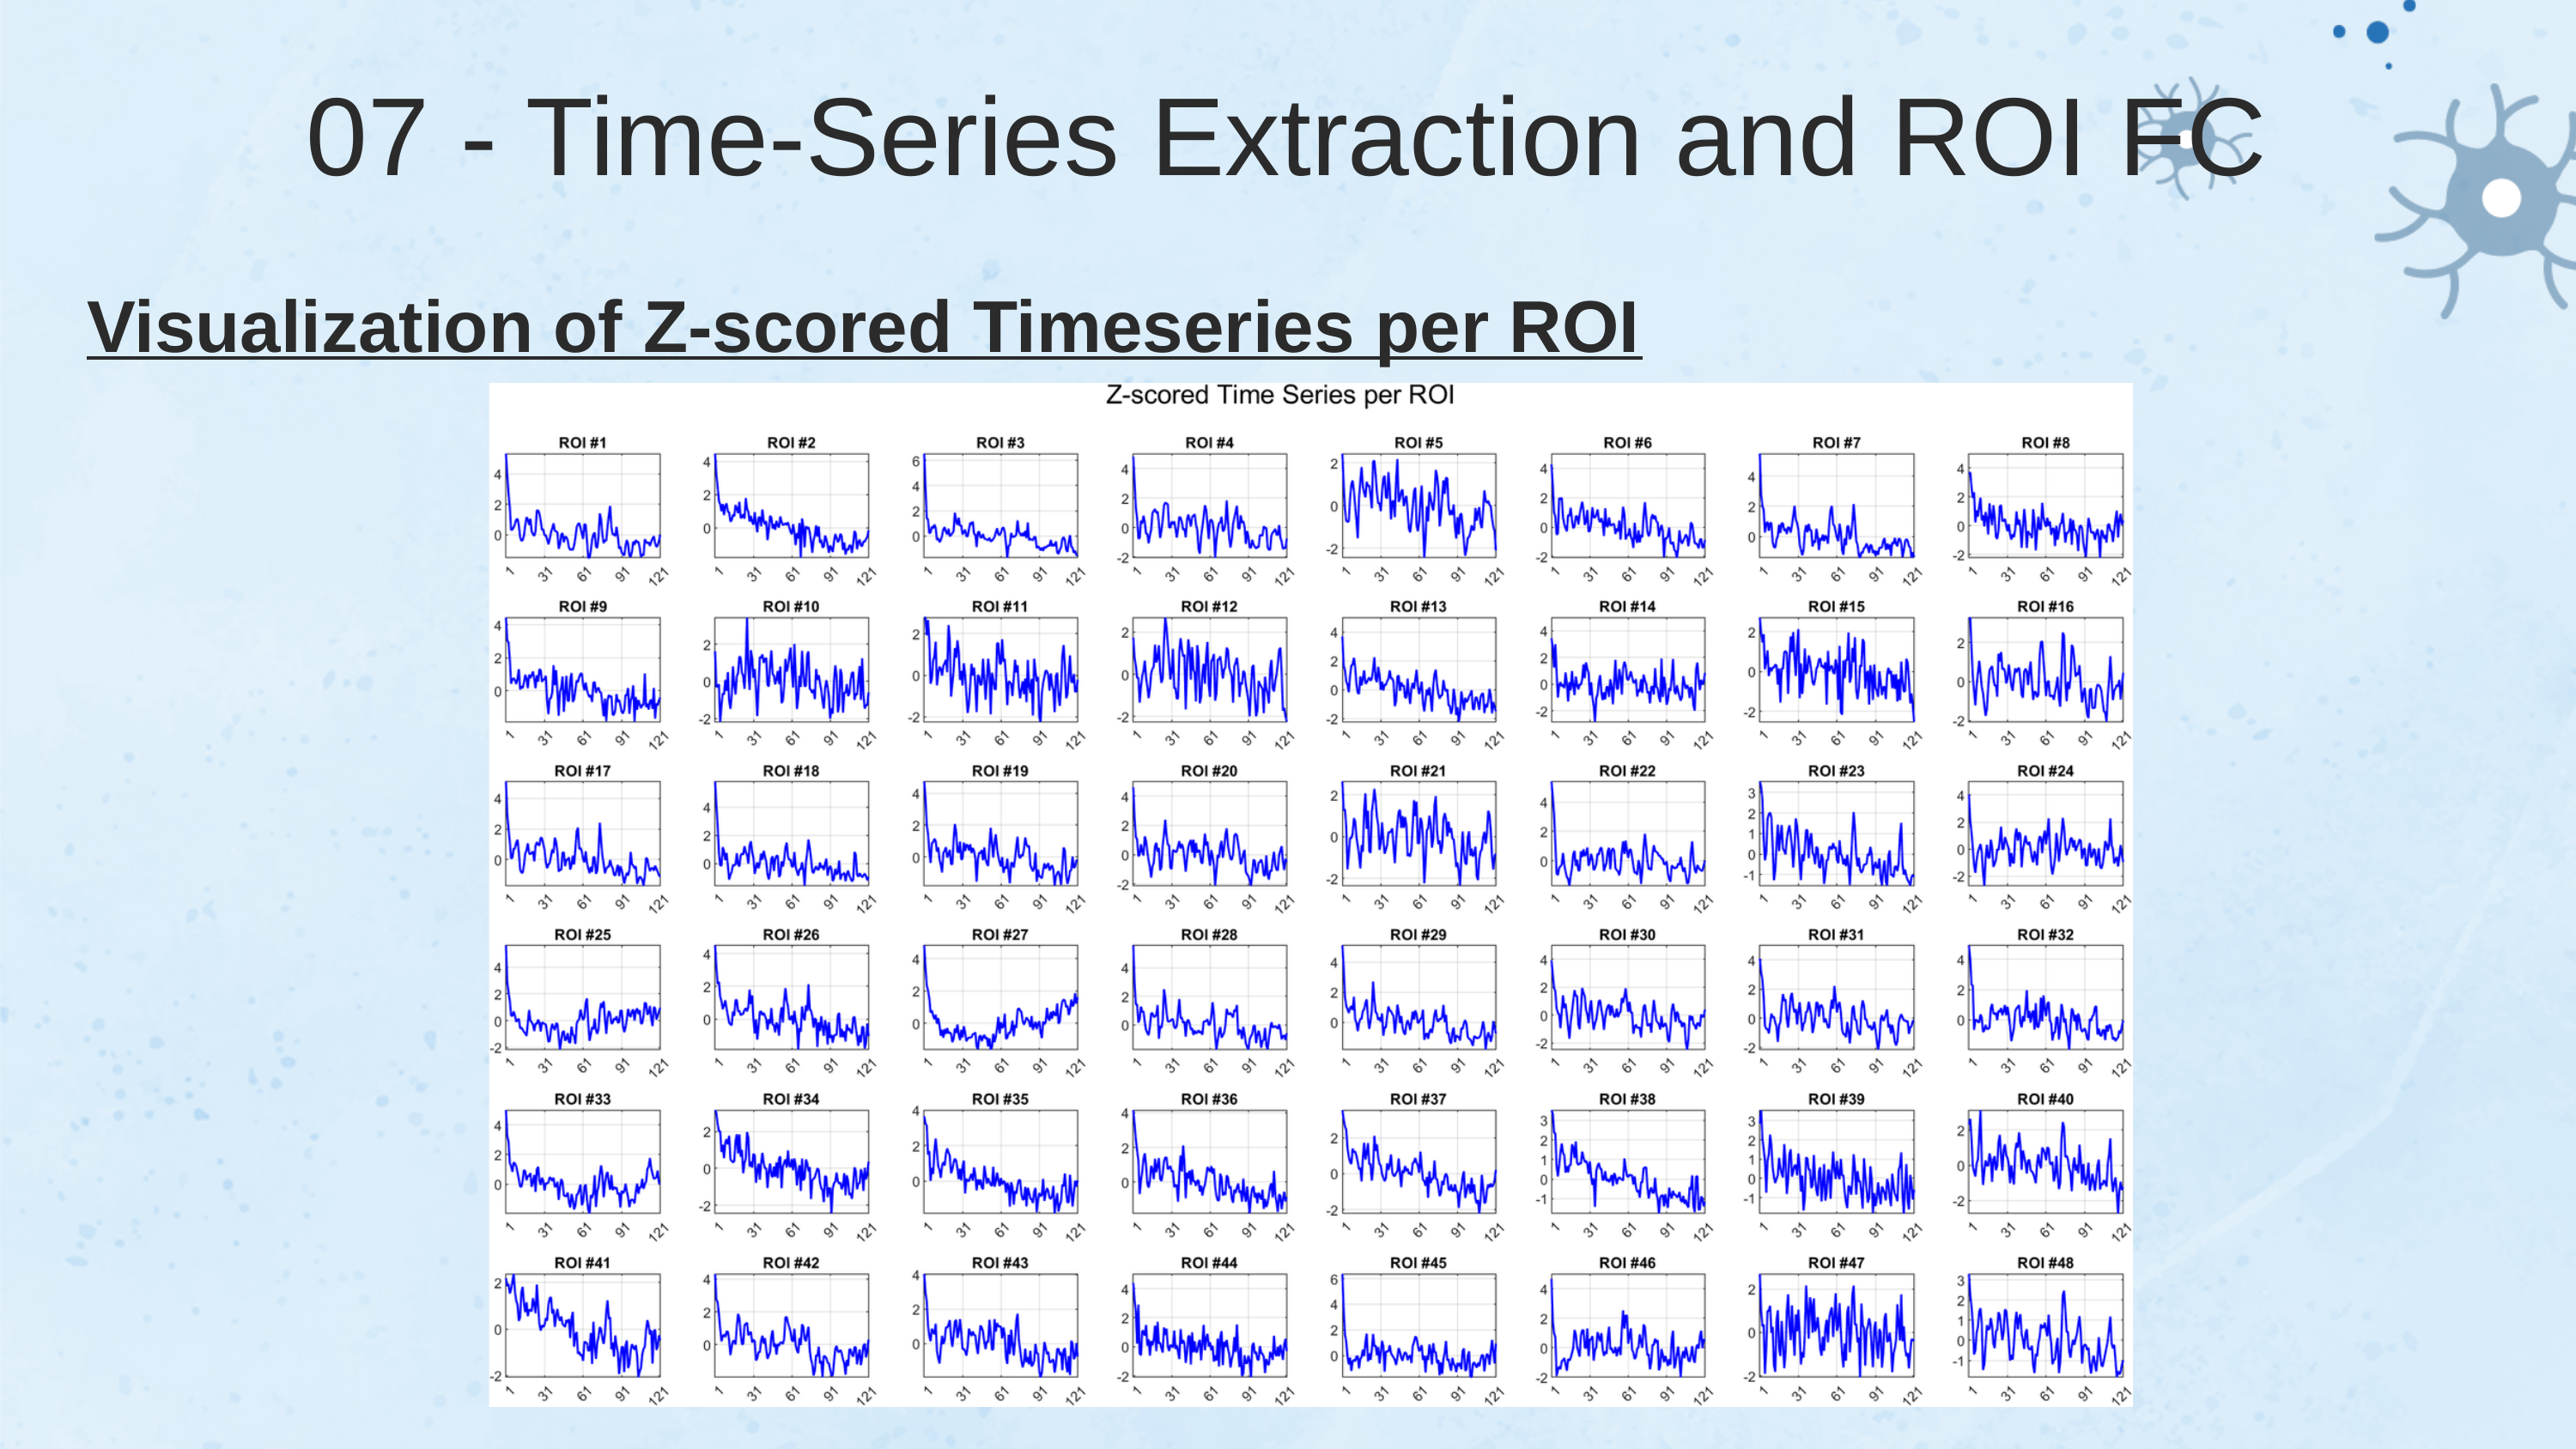

07 - Time-Series Extraction and ROI FC

Visualization of Z-scored Timeseries per ROI